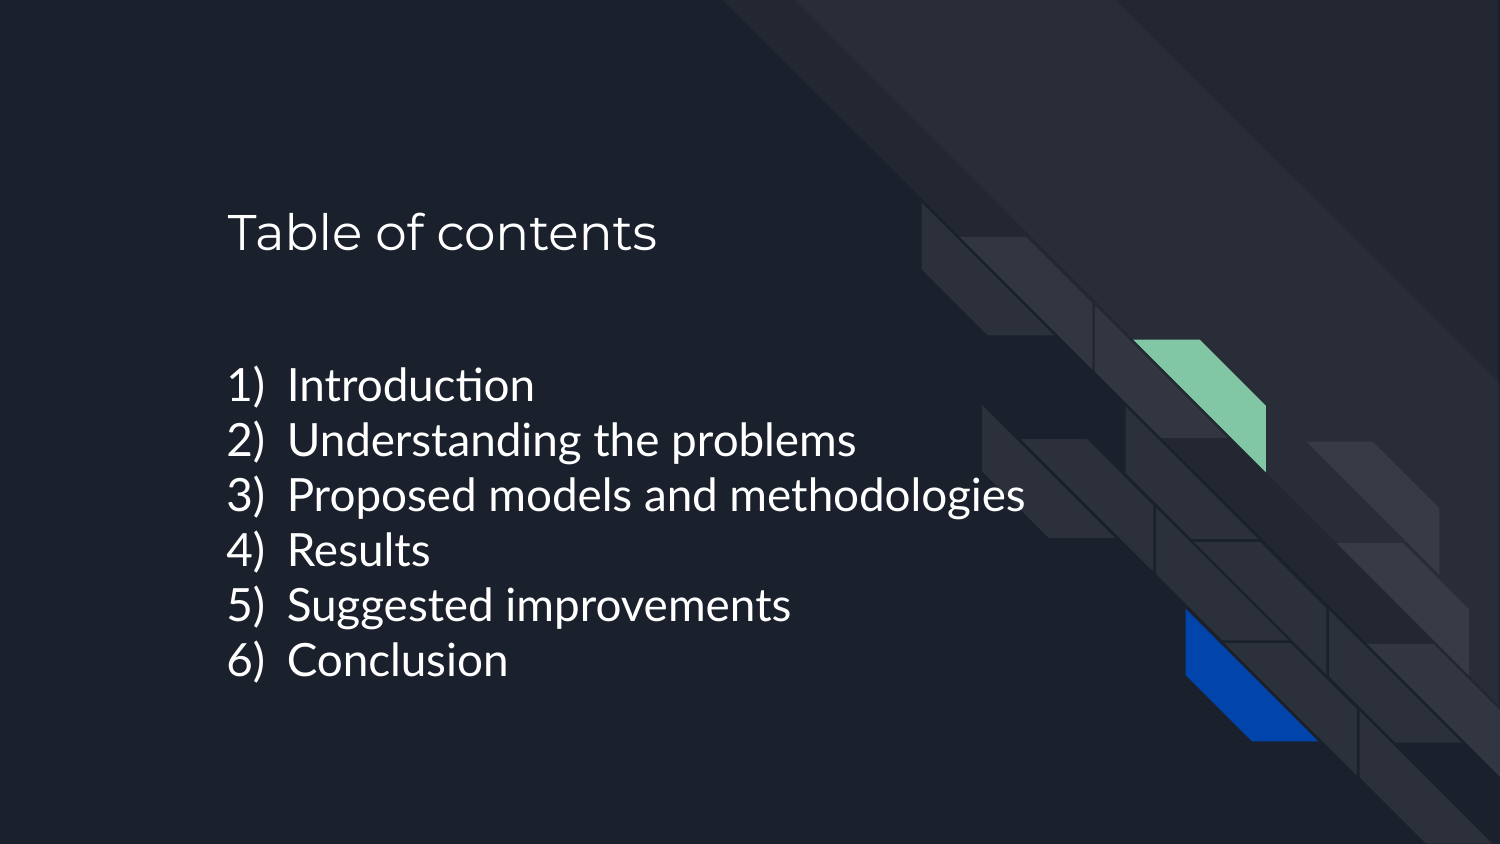

# Table of contents
Introduction
Understanding the problems
Proposed models and methodologies
Results
Suggested improvements
Conclusion